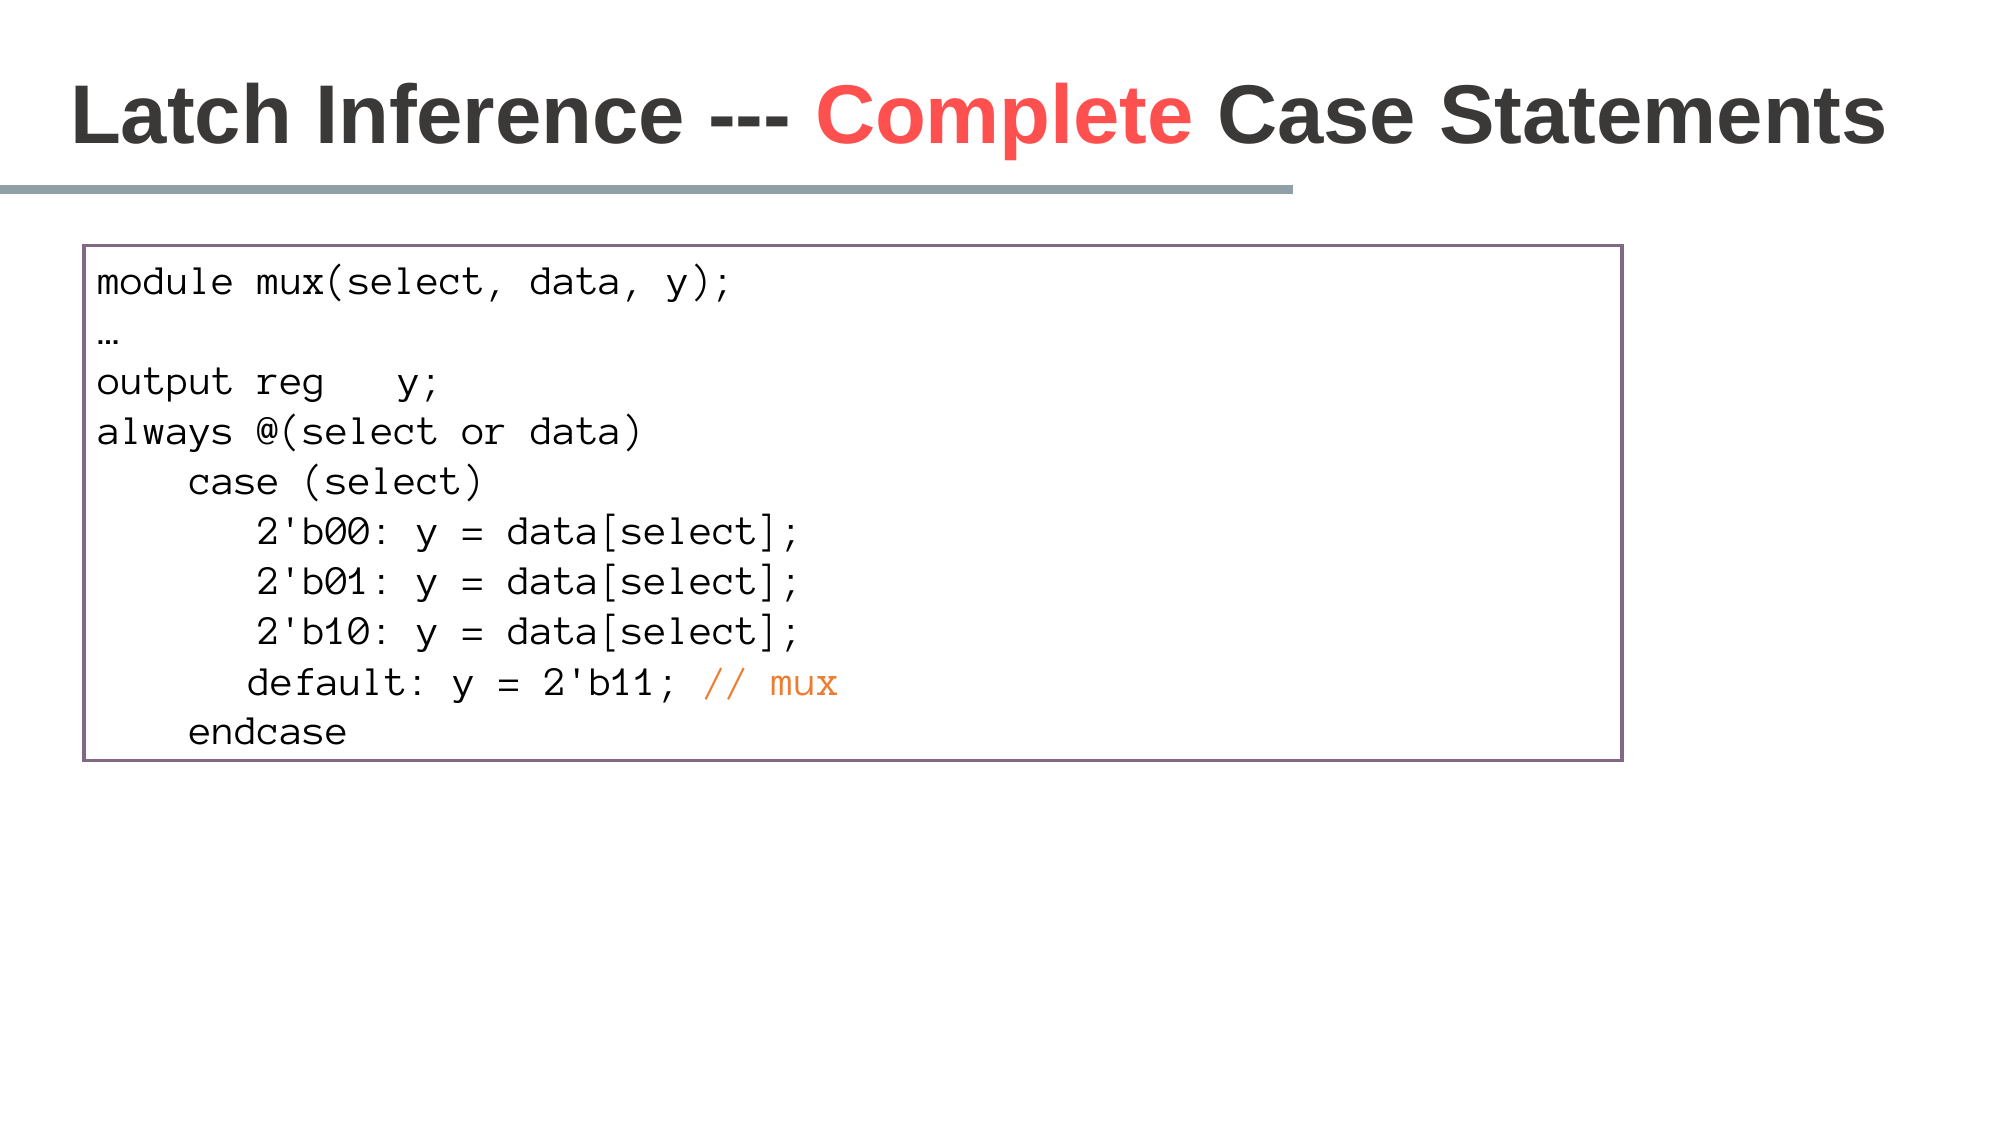

# Latch Inference --- Complete Case Statements
module mux(select, data, y);
…
output reg 	y;
always @(select or data)
    case (select)
       2'b00: y = data[select];
       2'b01: y = data[select];
       2'b10: y = data[select];
	default: y = 2'b11; // mux
    endcase